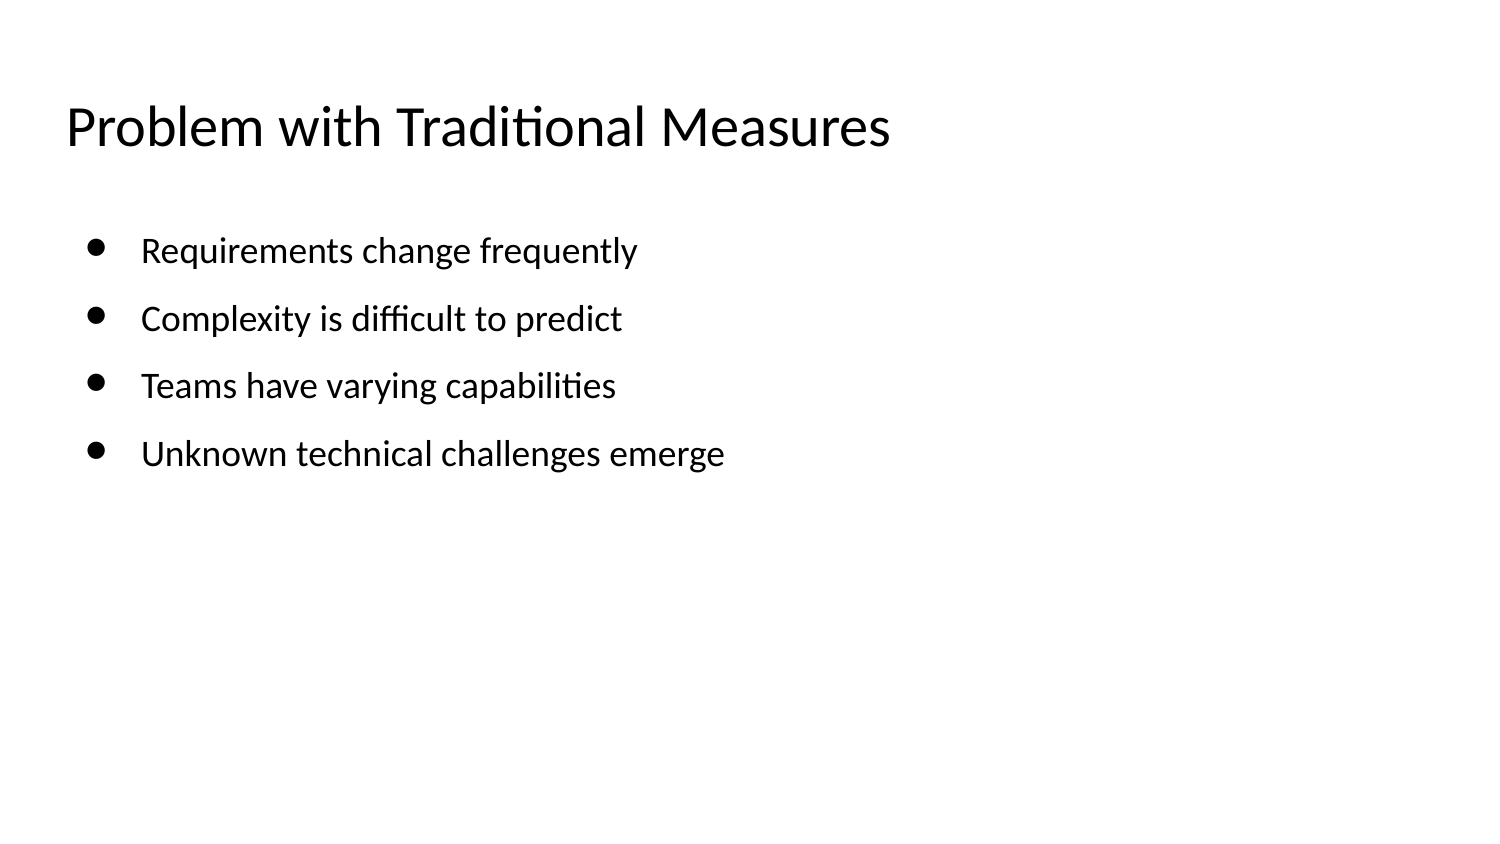

# Problem with Traditional Measures
Requirements change frequently
Complexity is difficult to predict
Teams have varying capabilities
Unknown technical challenges emerge